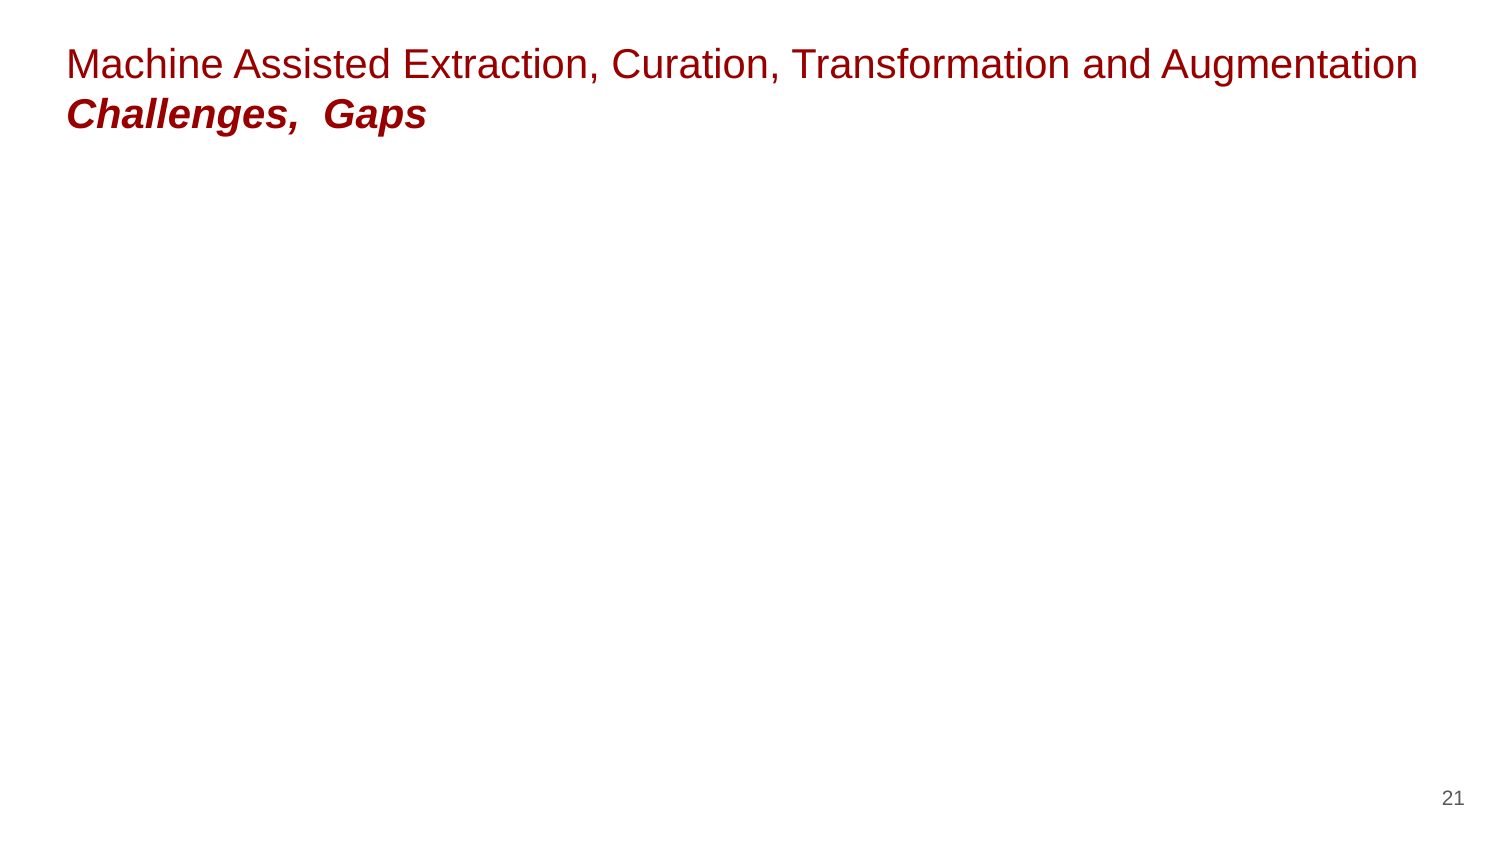

# Machine Assisted Extraction, Curation, Transformation and Augmentation Challenges,  Gaps

21